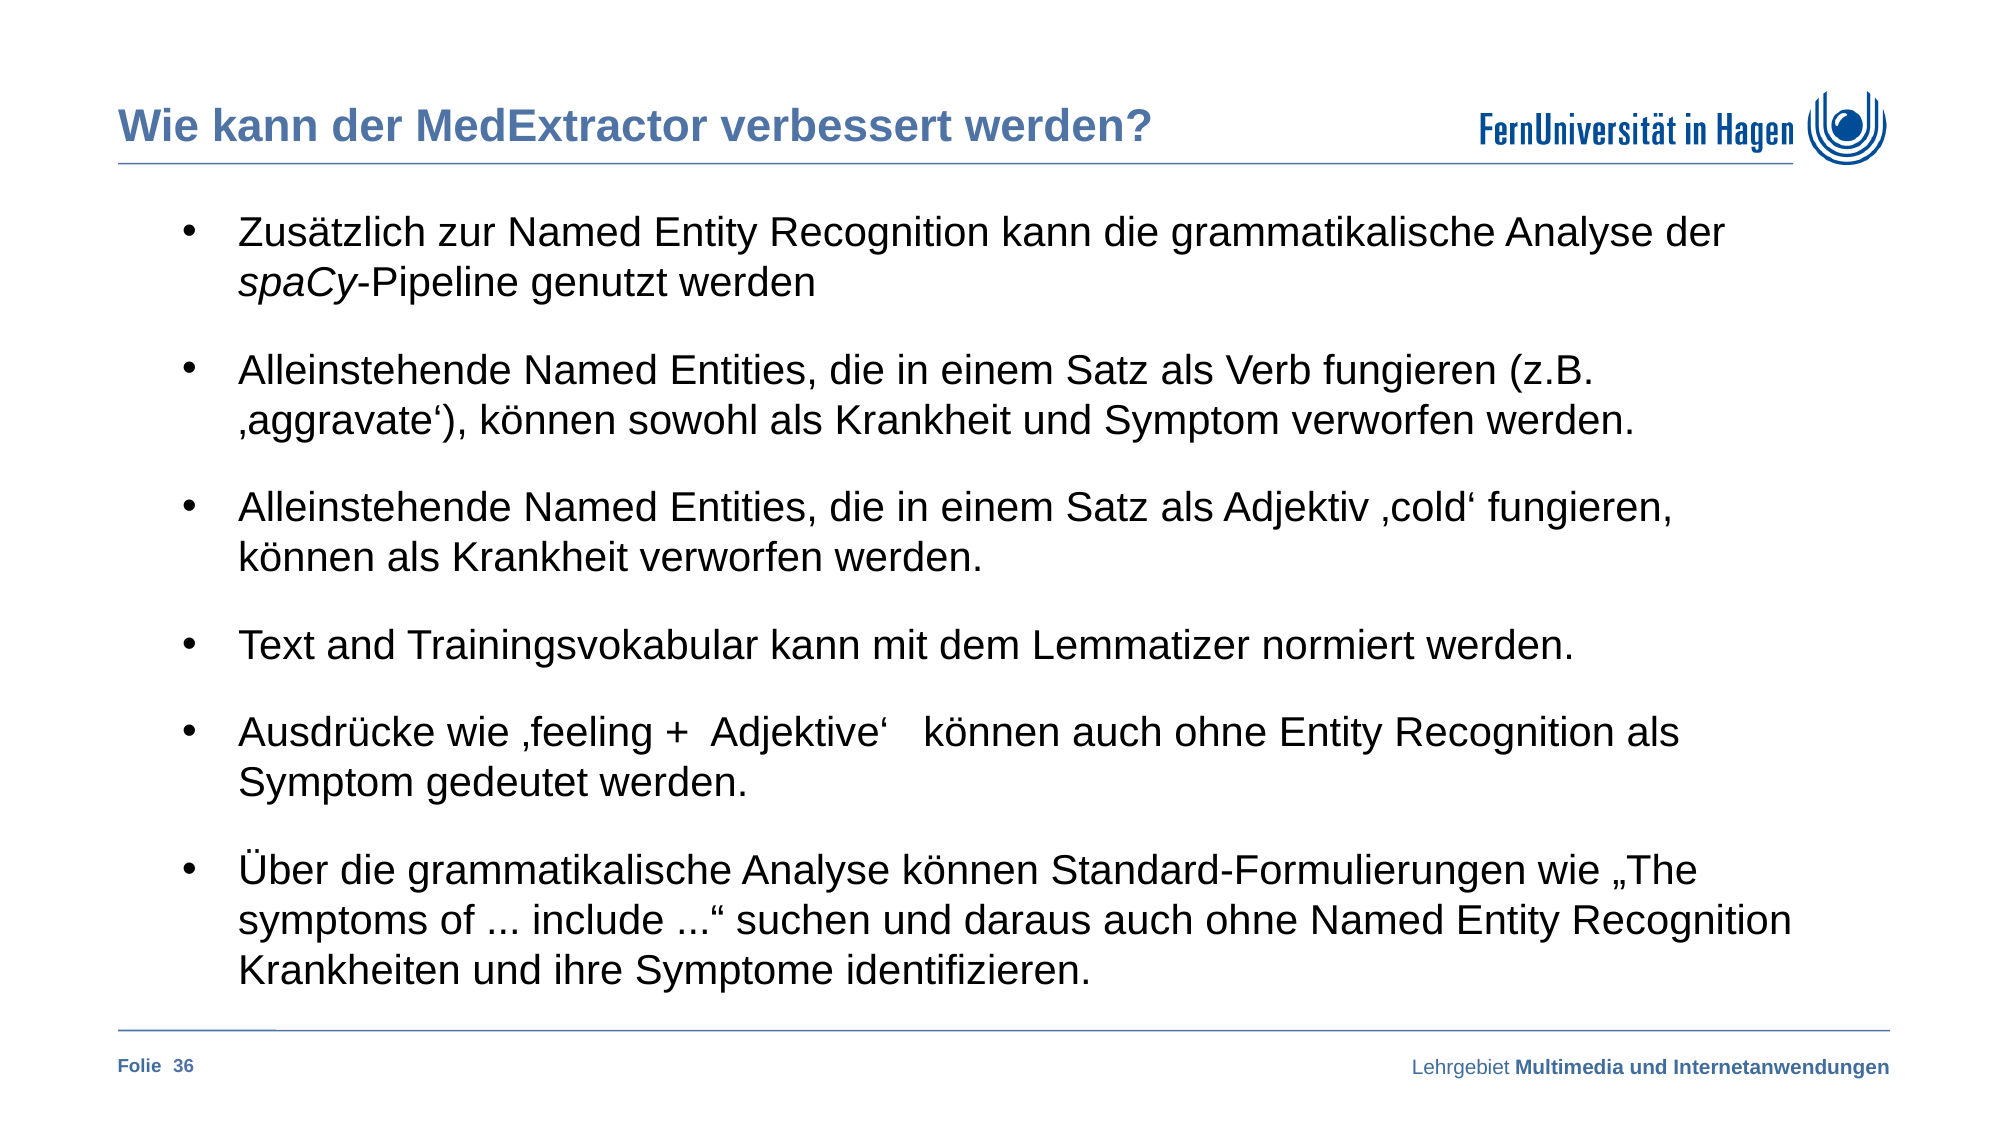

Wie kann der MedExtractor verbessert werden?
Zusätzlich zur Named Entity Recognition kann die grammatikalische Analyse der spaCy-Pipeline genutzt werden
Alleinstehende Named Entities, die in einem Satz als Verb fungieren (z.B. ‚aggravate‘), können sowohl als Krankheit und Symptom verworfen werden.
Alleinstehende Named Entities, die in einem Satz als Adjektiv ‚cold‘ fungieren, können als Krankheit verworfen werden.
Text and Trainingsvokabular kann mit dem Lemmatizer normiert werden.
Ausdrücke wie ‚feeling +  Adjektive‘   können auch ohne Entity Recognition als Symptom gedeutet werden.
Über die grammatikalische Analyse können Standard-Formulierungen wie „The symptoms of ... include ...“ suchen und daraus auch ohne Named Entity Recognition Krankheiten und ihre Symptome identifizieren.
36